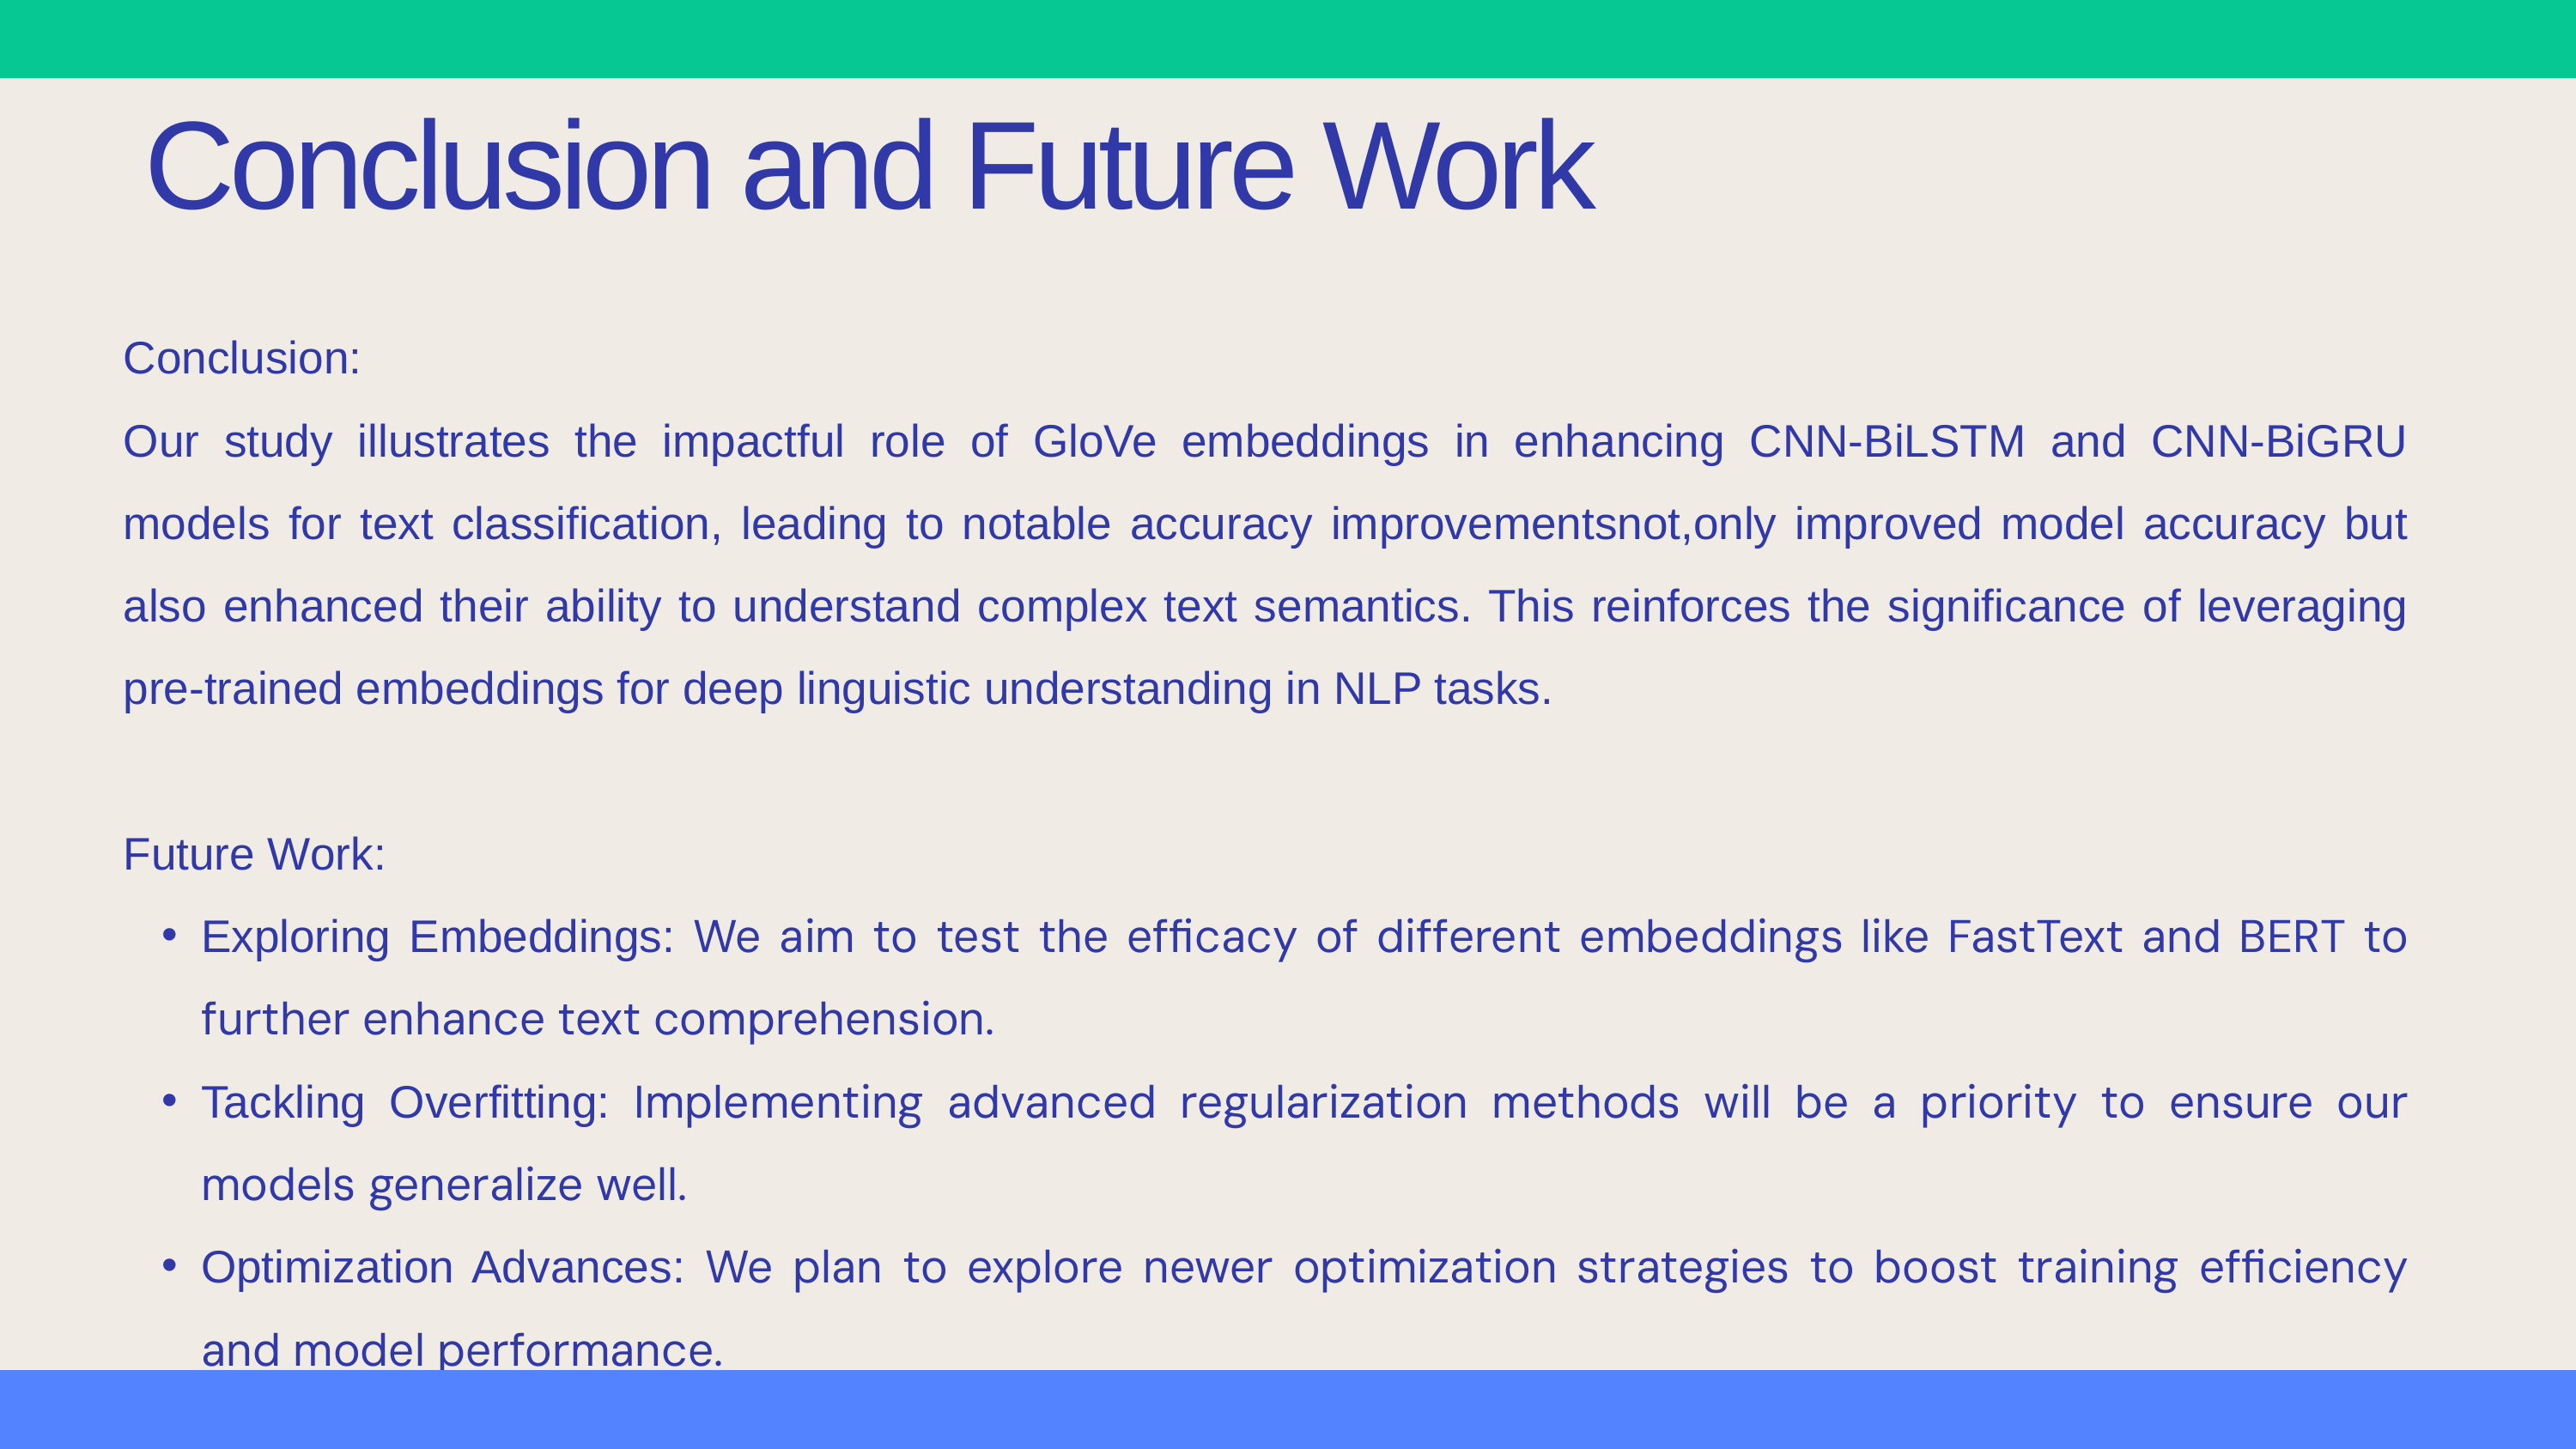

Conclusion and Future Work
Conclusion:
Our study illustrates the impactful role of GloVe embeddings in enhancing CNN-BiLSTM and CNN-BiGRU models for text classification, leading to notable accuracy improvementsnot,only improved model accuracy but also enhanced their ability to understand complex text semantics. This reinforces the significance of leveraging pre-trained embeddings for deep linguistic understanding in NLP tasks.

Future Work:
Exploring Embeddings: We aim to test the efficacy of different embeddings like FastText and BERT to further enhance text comprehension.
Tackling Overfitting: Implementing advanced regularization methods will be a priority to ensure our models generalize well.
Optimization Advances: We plan to explore newer optimization strategies to boost training efficiency and model performance.